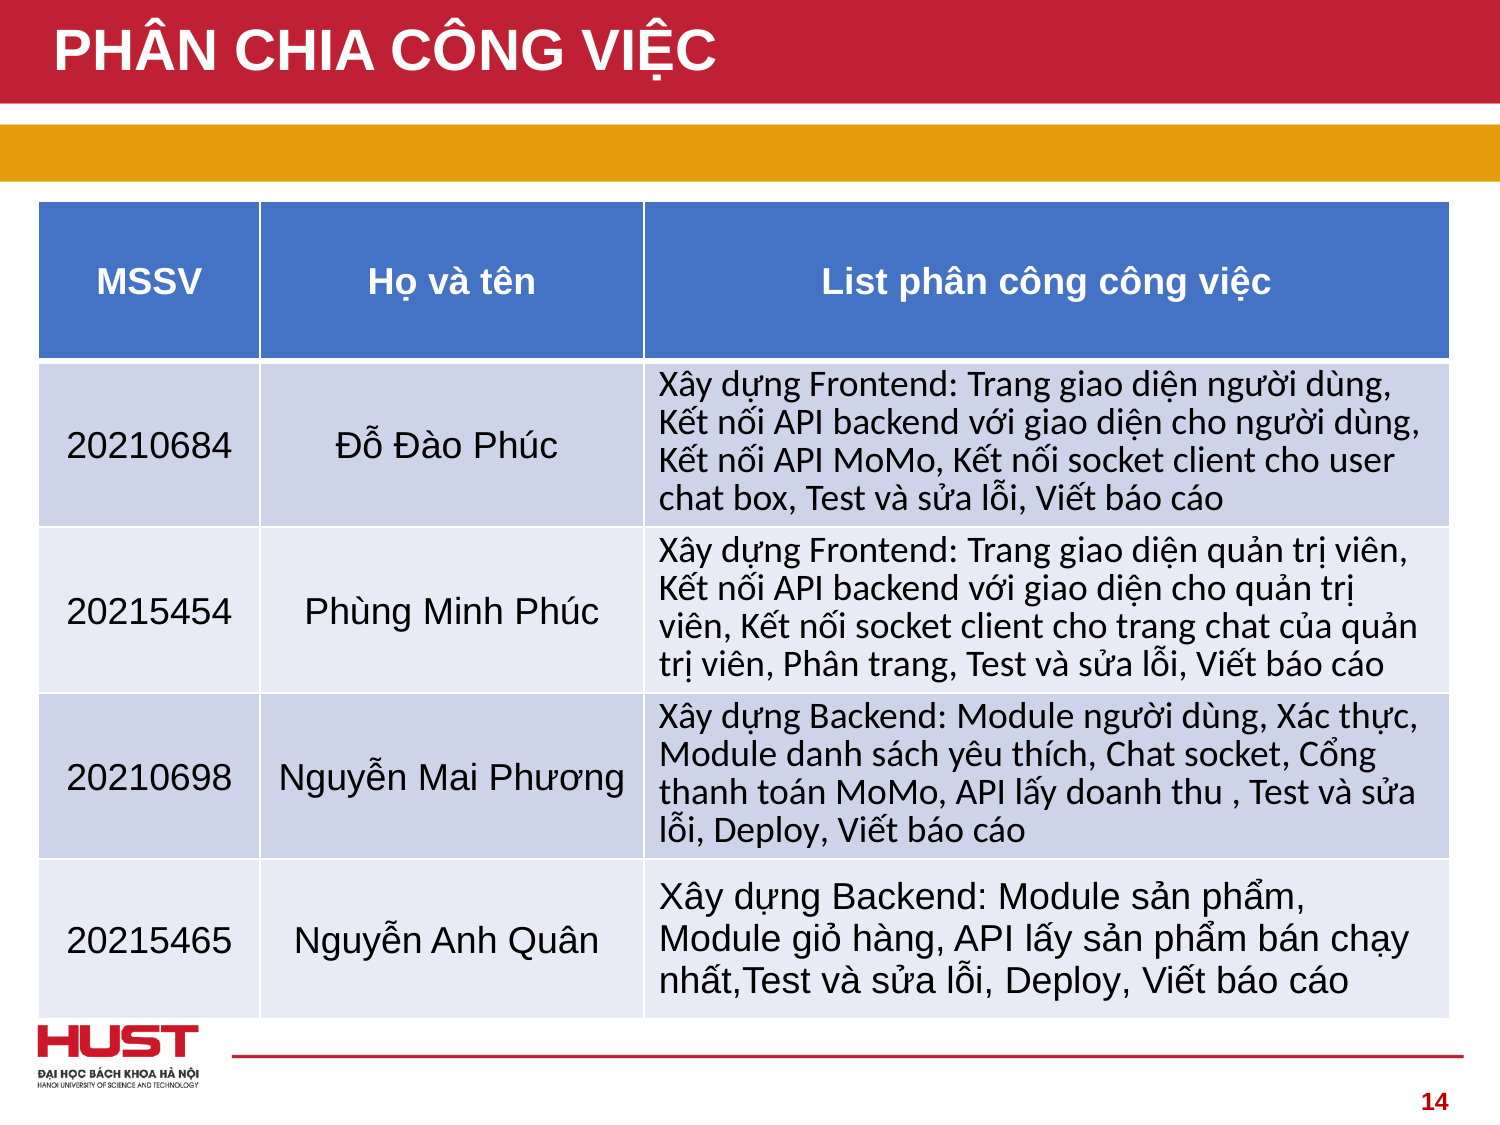

# PHÂN CHIA CÔNG VIỆC
| MSSV | Họ và tên | List phân công công việc |
| --- | --- | --- |
| 20210684 | Đỗ Đào Phúc | Xây dựng Frontend: Trang giao diện người dùng, Kết nối API backend với giao diện cho người dùng, Kết nối API MoMo, Kết nối socket client cho user chat box, Test và sửa lỗi, Viết báo cáo |
| 20215454 | Phùng Minh Phúc | Xây dựng Frontend: Trang giao diện quản trị viên, Kết nối API backend với giao diện cho quản trị viên, Kết nối socket client cho trang chat của quản trị viên, Phân trang, Test và sửa lỗi, Viết báo cáo |
| 20210698 | Nguyễn Mai Phương | Xây dựng Backend: Module người dùng, Xác thực, Module danh sách yêu thích, Chat socket, Cổng thanh toán MoMo, API lấy doanh thu , Test và sửa lỗi, Deploy, Viết báo cáo |
| 20215465 | Nguyễn Anh Quân | Xây dựng Backend: Module sản phẩm, Module giỏ hàng, API lấy sản phẩm bán chạy nhất,Test và sửa lỗi, Deploy, Viết báo cáo |

14